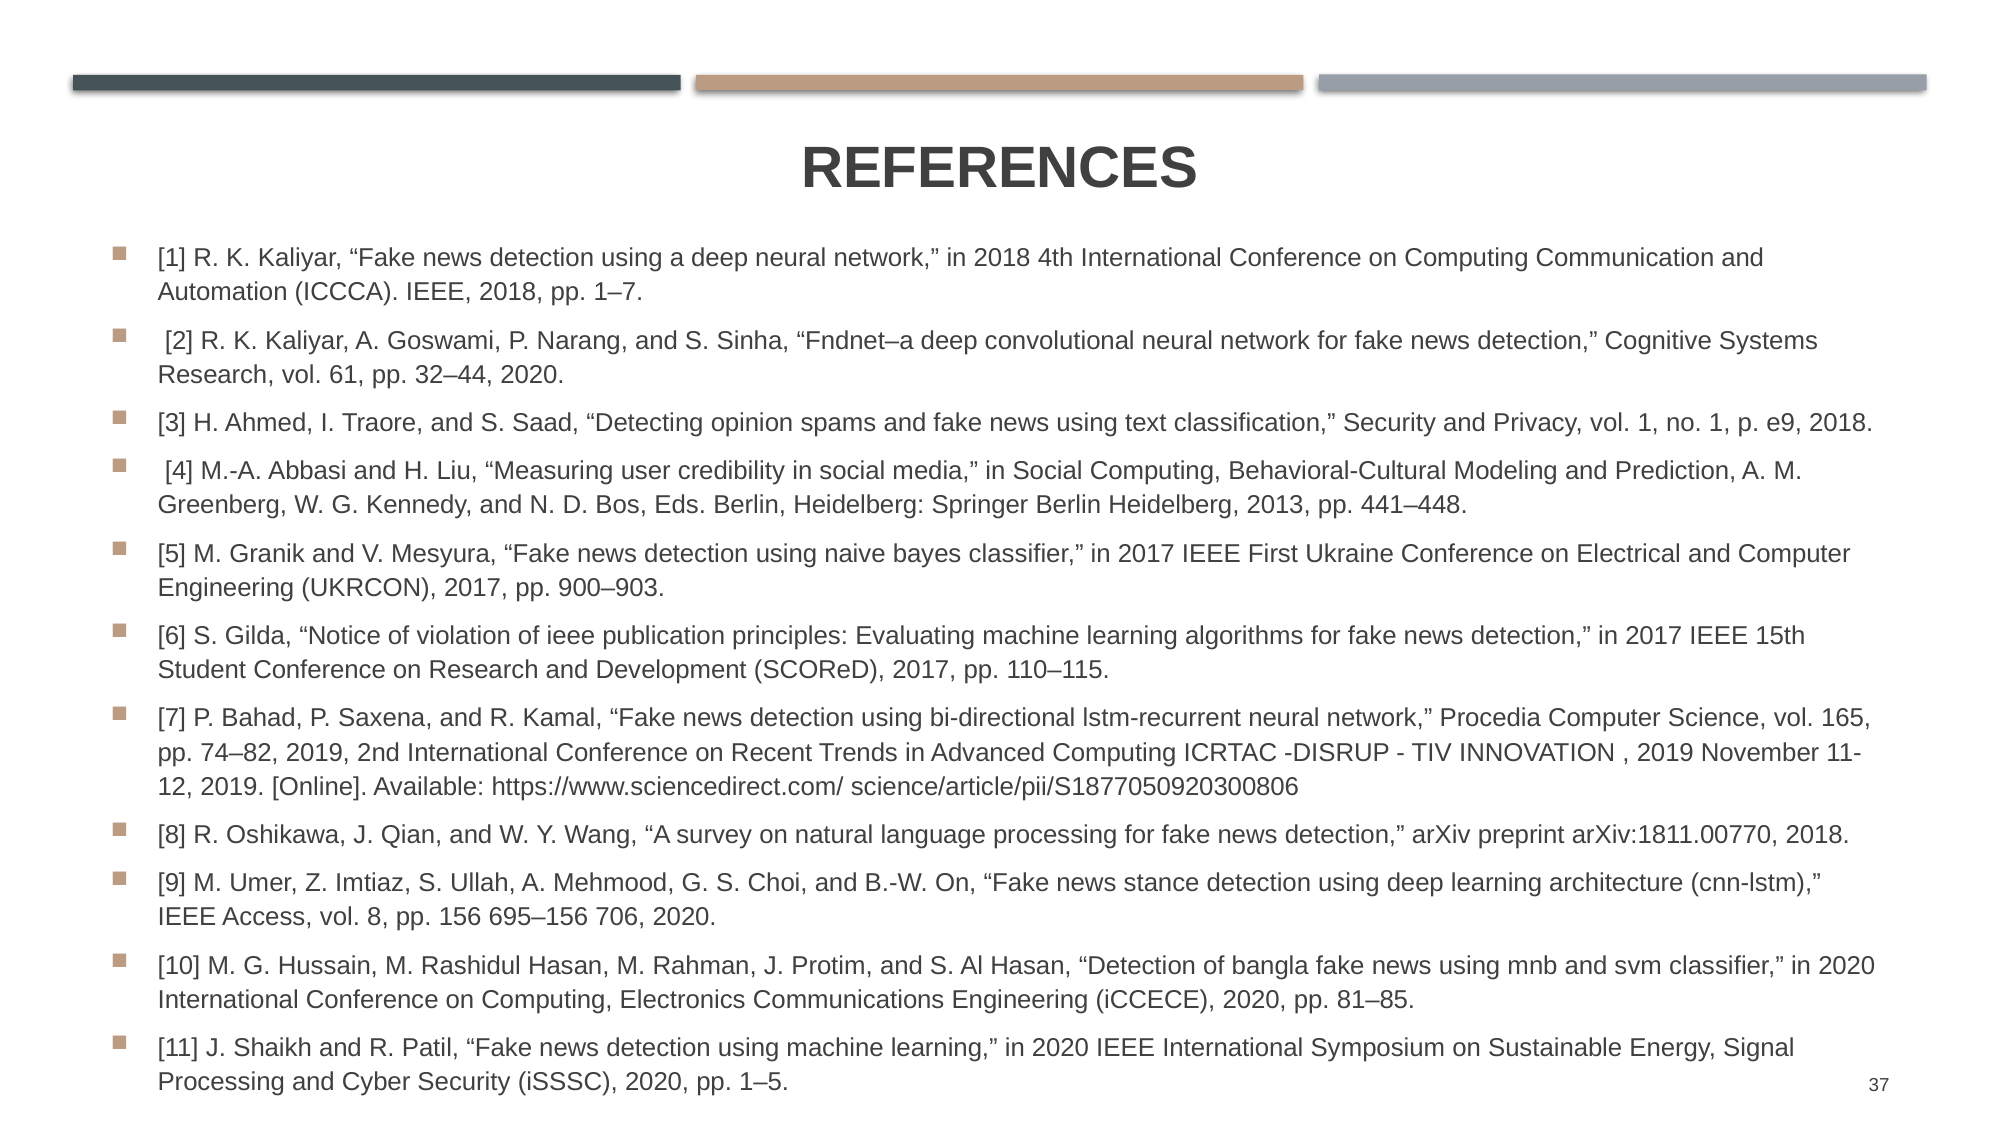

# references
[1] R. K. Kaliyar, “Fake news detection using a deep neural network,” in 2018 4th International Conference on Computing Communication and Automation (ICCCA). IEEE, 2018, pp. 1–7.
 [2] R. K. Kaliyar, A. Goswami, P. Narang, and S. Sinha, “Fndnet–a deep convolutional neural network for fake news detection,” Cognitive Systems Research, vol. 61, pp. 32–44, 2020.
[3] H. Ahmed, I. Traore, and S. Saad, “Detecting opinion spams and fake news using text classification,” Security and Privacy, vol. 1, no. 1, p. e9, 2018.
 [4] M.-A. Abbasi and H. Liu, “Measuring user credibility in social media,” in Social Computing, Behavioral-Cultural Modeling and Prediction, A. M. Greenberg, W. G. Kennedy, and N. D. Bos, Eds. Berlin, Heidelberg: Springer Berlin Heidelberg, 2013, pp. 441–448.
[5] M. Granik and V. Mesyura, “Fake news detection using naive bayes classifier,” in 2017 IEEE First Ukraine Conference on Electrical and Computer Engineering (UKRCON), 2017, pp. 900–903.
[6] S. Gilda, “Notice of violation of ieee publication principles: Evaluating machine learning algorithms for fake news detection,” in 2017 IEEE 15th Student Conference on Research and Development (SCOReD), 2017, pp. 110–115.
[7] P. Bahad, P. Saxena, and R. Kamal, “Fake news detection using bi-directional lstm-recurrent neural network,” Procedia Computer Science, vol. 165, pp. 74–82, 2019, 2nd International Conference on Recent Trends in Advanced Computing ICRTAC -DISRUP - TIV INNOVATION , 2019 November 11-12, 2019. [Online]. Available: https://www.sciencedirect.com/ science/article/pii/S1877050920300806
[8] R. Oshikawa, J. Qian, and W. Y. Wang, “A survey on natural language processing for fake news detection,” arXiv preprint arXiv:1811.00770, 2018.
[9] M. Umer, Z. Imtiaz, S. Ullah, A. Mehmood, G. S. Choi, and B.-W. On, “Fake news stance detection using deep learning architecture (cnn-lstm),” IEEE Access, vol. 8, pp. 156 695–156 706, 2020.
[10] M. G. Hussain, M. Rashidul Hasan, M. Rahman, J. Protim, and S. Al Hasan, “Detection of bangla fake news using mnb and svm classifier,” in 2020 International Conference on Computing, Electronics Communications Engineering (iCCECE), 2020, pp. 81–85.
[11] J. Shaikh and R. Patil, “Fake news detection using machine learning,” in 2020 IEEE International Symposium on Sustainable Energy, Signal Processing and Cyber Security (iSSSC), 2020, pp. 1–5.
37